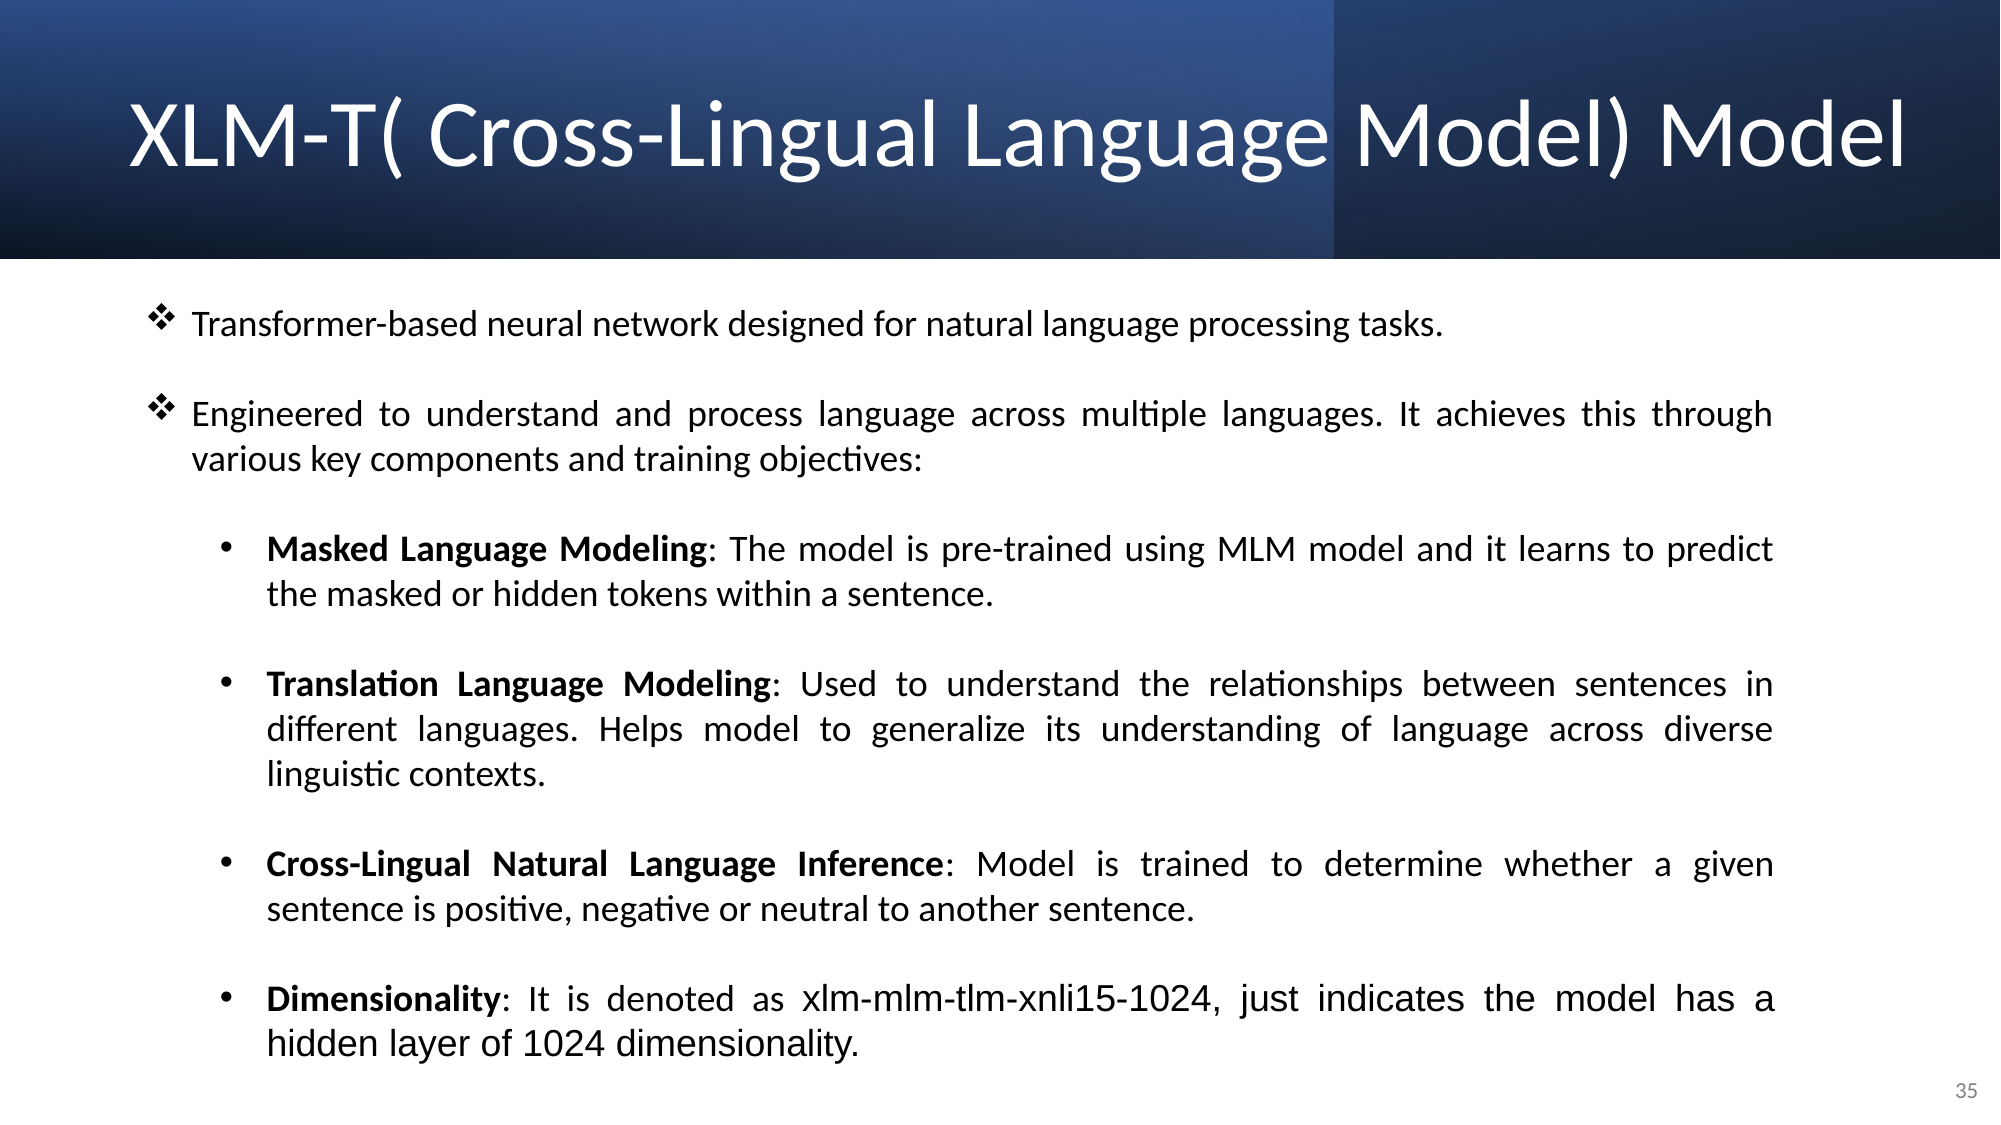

# XLM-T( Cross-Lingual Language Model) Model
Transformer-based neural network designed for natural language processing tasks.

Engineered to understand and process language across multiple languages. It achieves this through various key components and training objectives:

Masked Language Modeling: The model is pre-trained using MLM model and it learns to predict the masked or hidden tokens within a sentence.

Translation Language Modeling: Used to understand the relationships between sentences in different languages. Helps model to generalize its understanding of language across diverse linguistic contexts.

Cross-Lingual Natural Language Inference: Model is trained to determine whether a given sentence is positive, negative or neutral to another sentence.

Dimensionality: It is denoted as xlm-mlm-tlm-xnli15-1024, just indicates the model has a hidden layer of 1024 dimensionality.

35